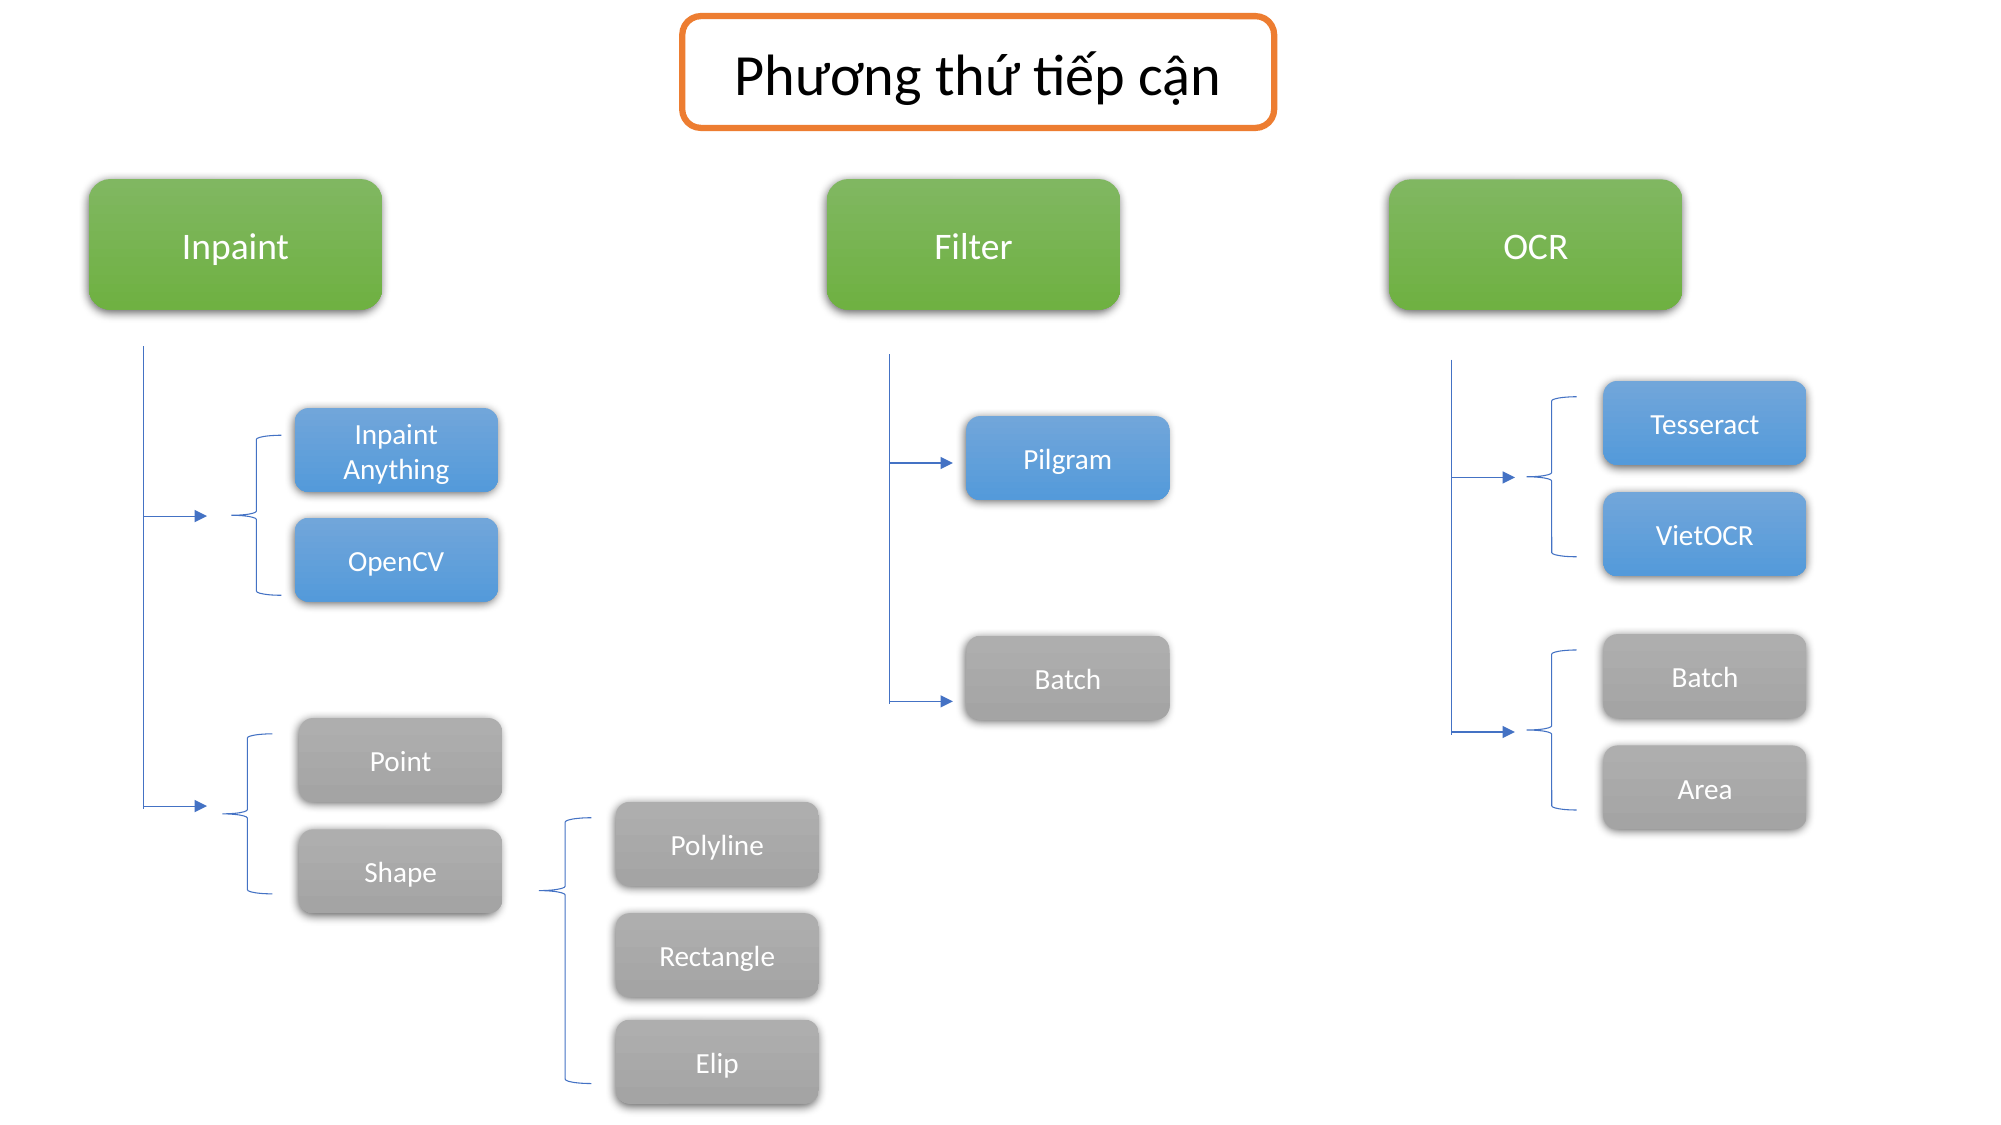

Phương thứ tiếp cận
Inpaint
Filter
OCR
Tesseract

Inpaint Anything
Pilgram

VietOCR
OpenCV
Batch
Batch

Point

Area
Polyline

Shape
Rectangle
Elip